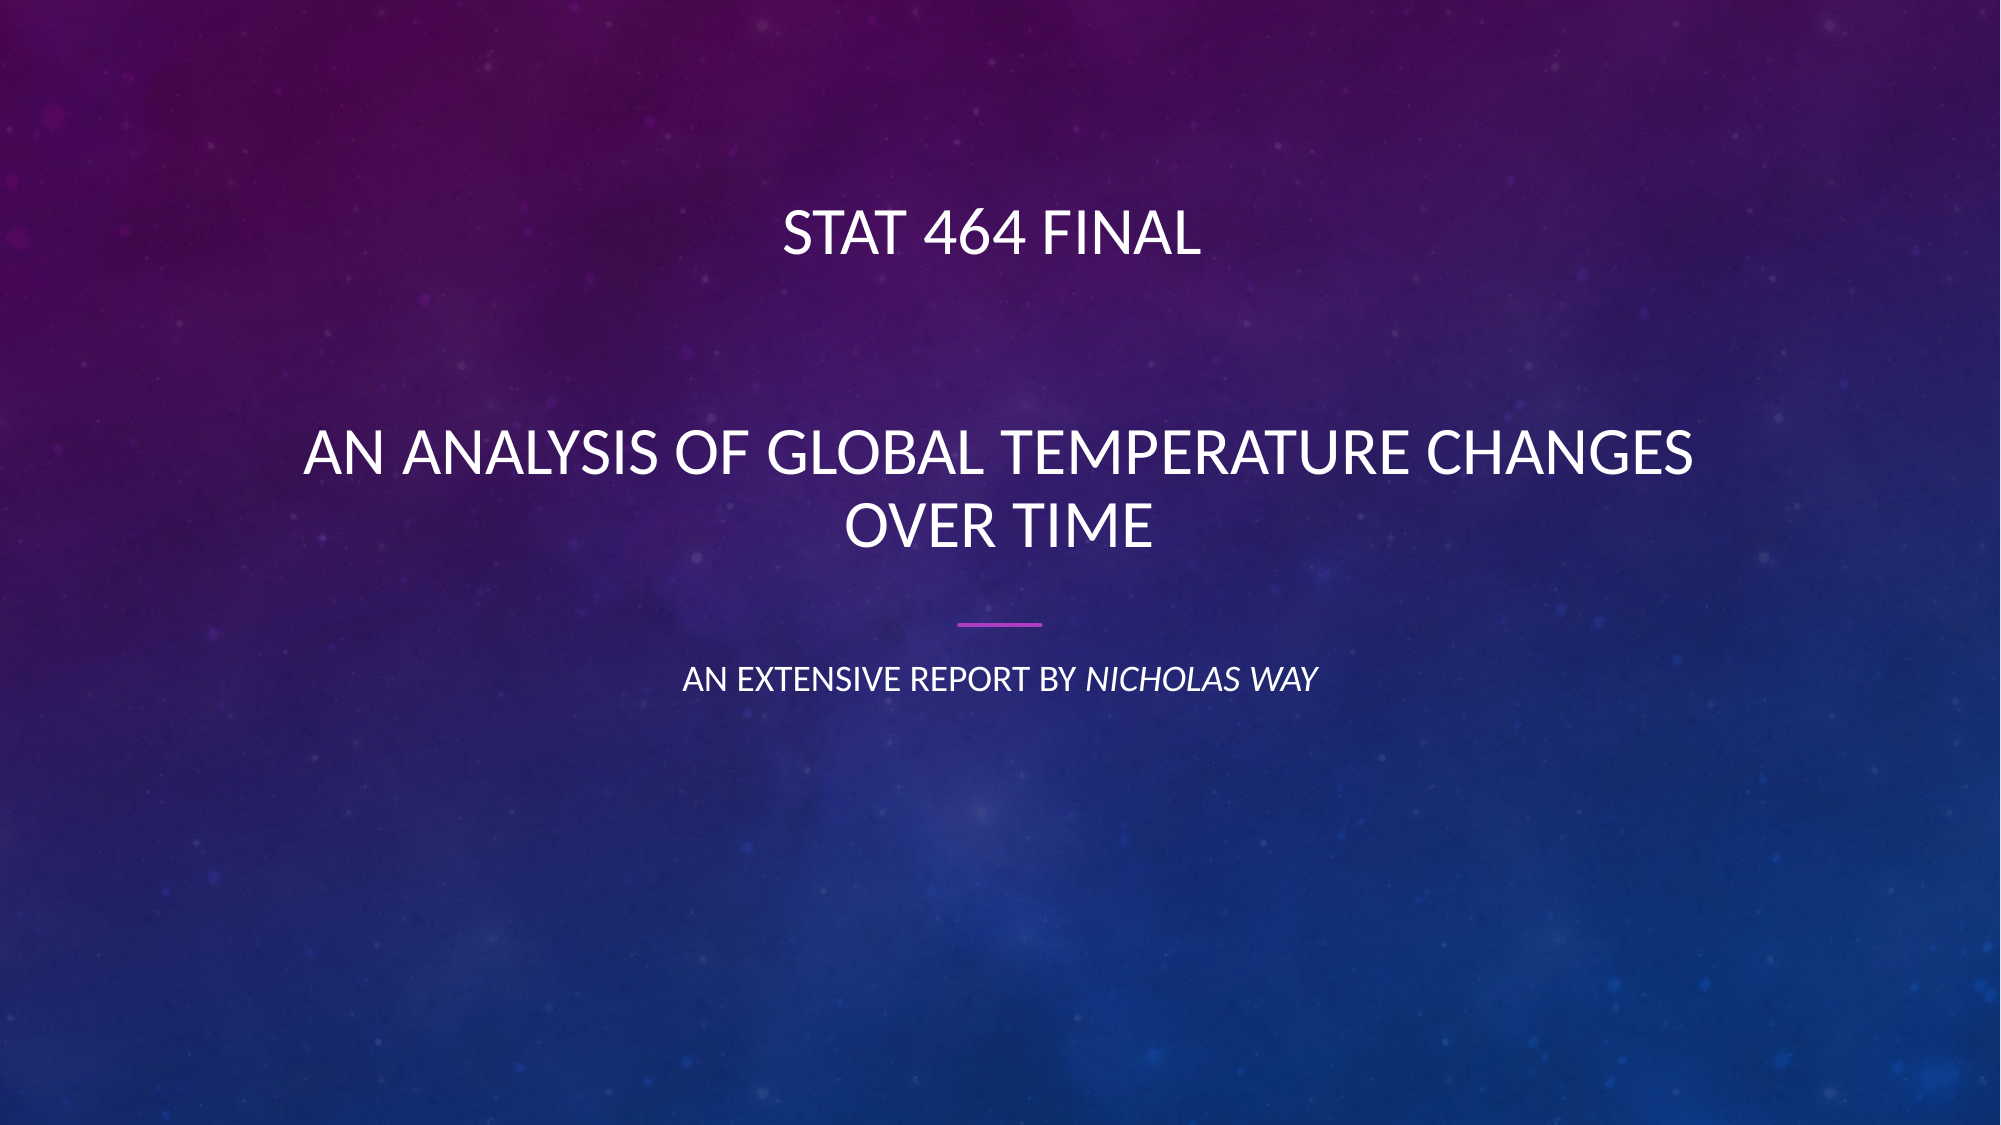

# Stat 464 Final An Analysis of Global Temperature Changes Over Time
An extensive report by Nicholas Way